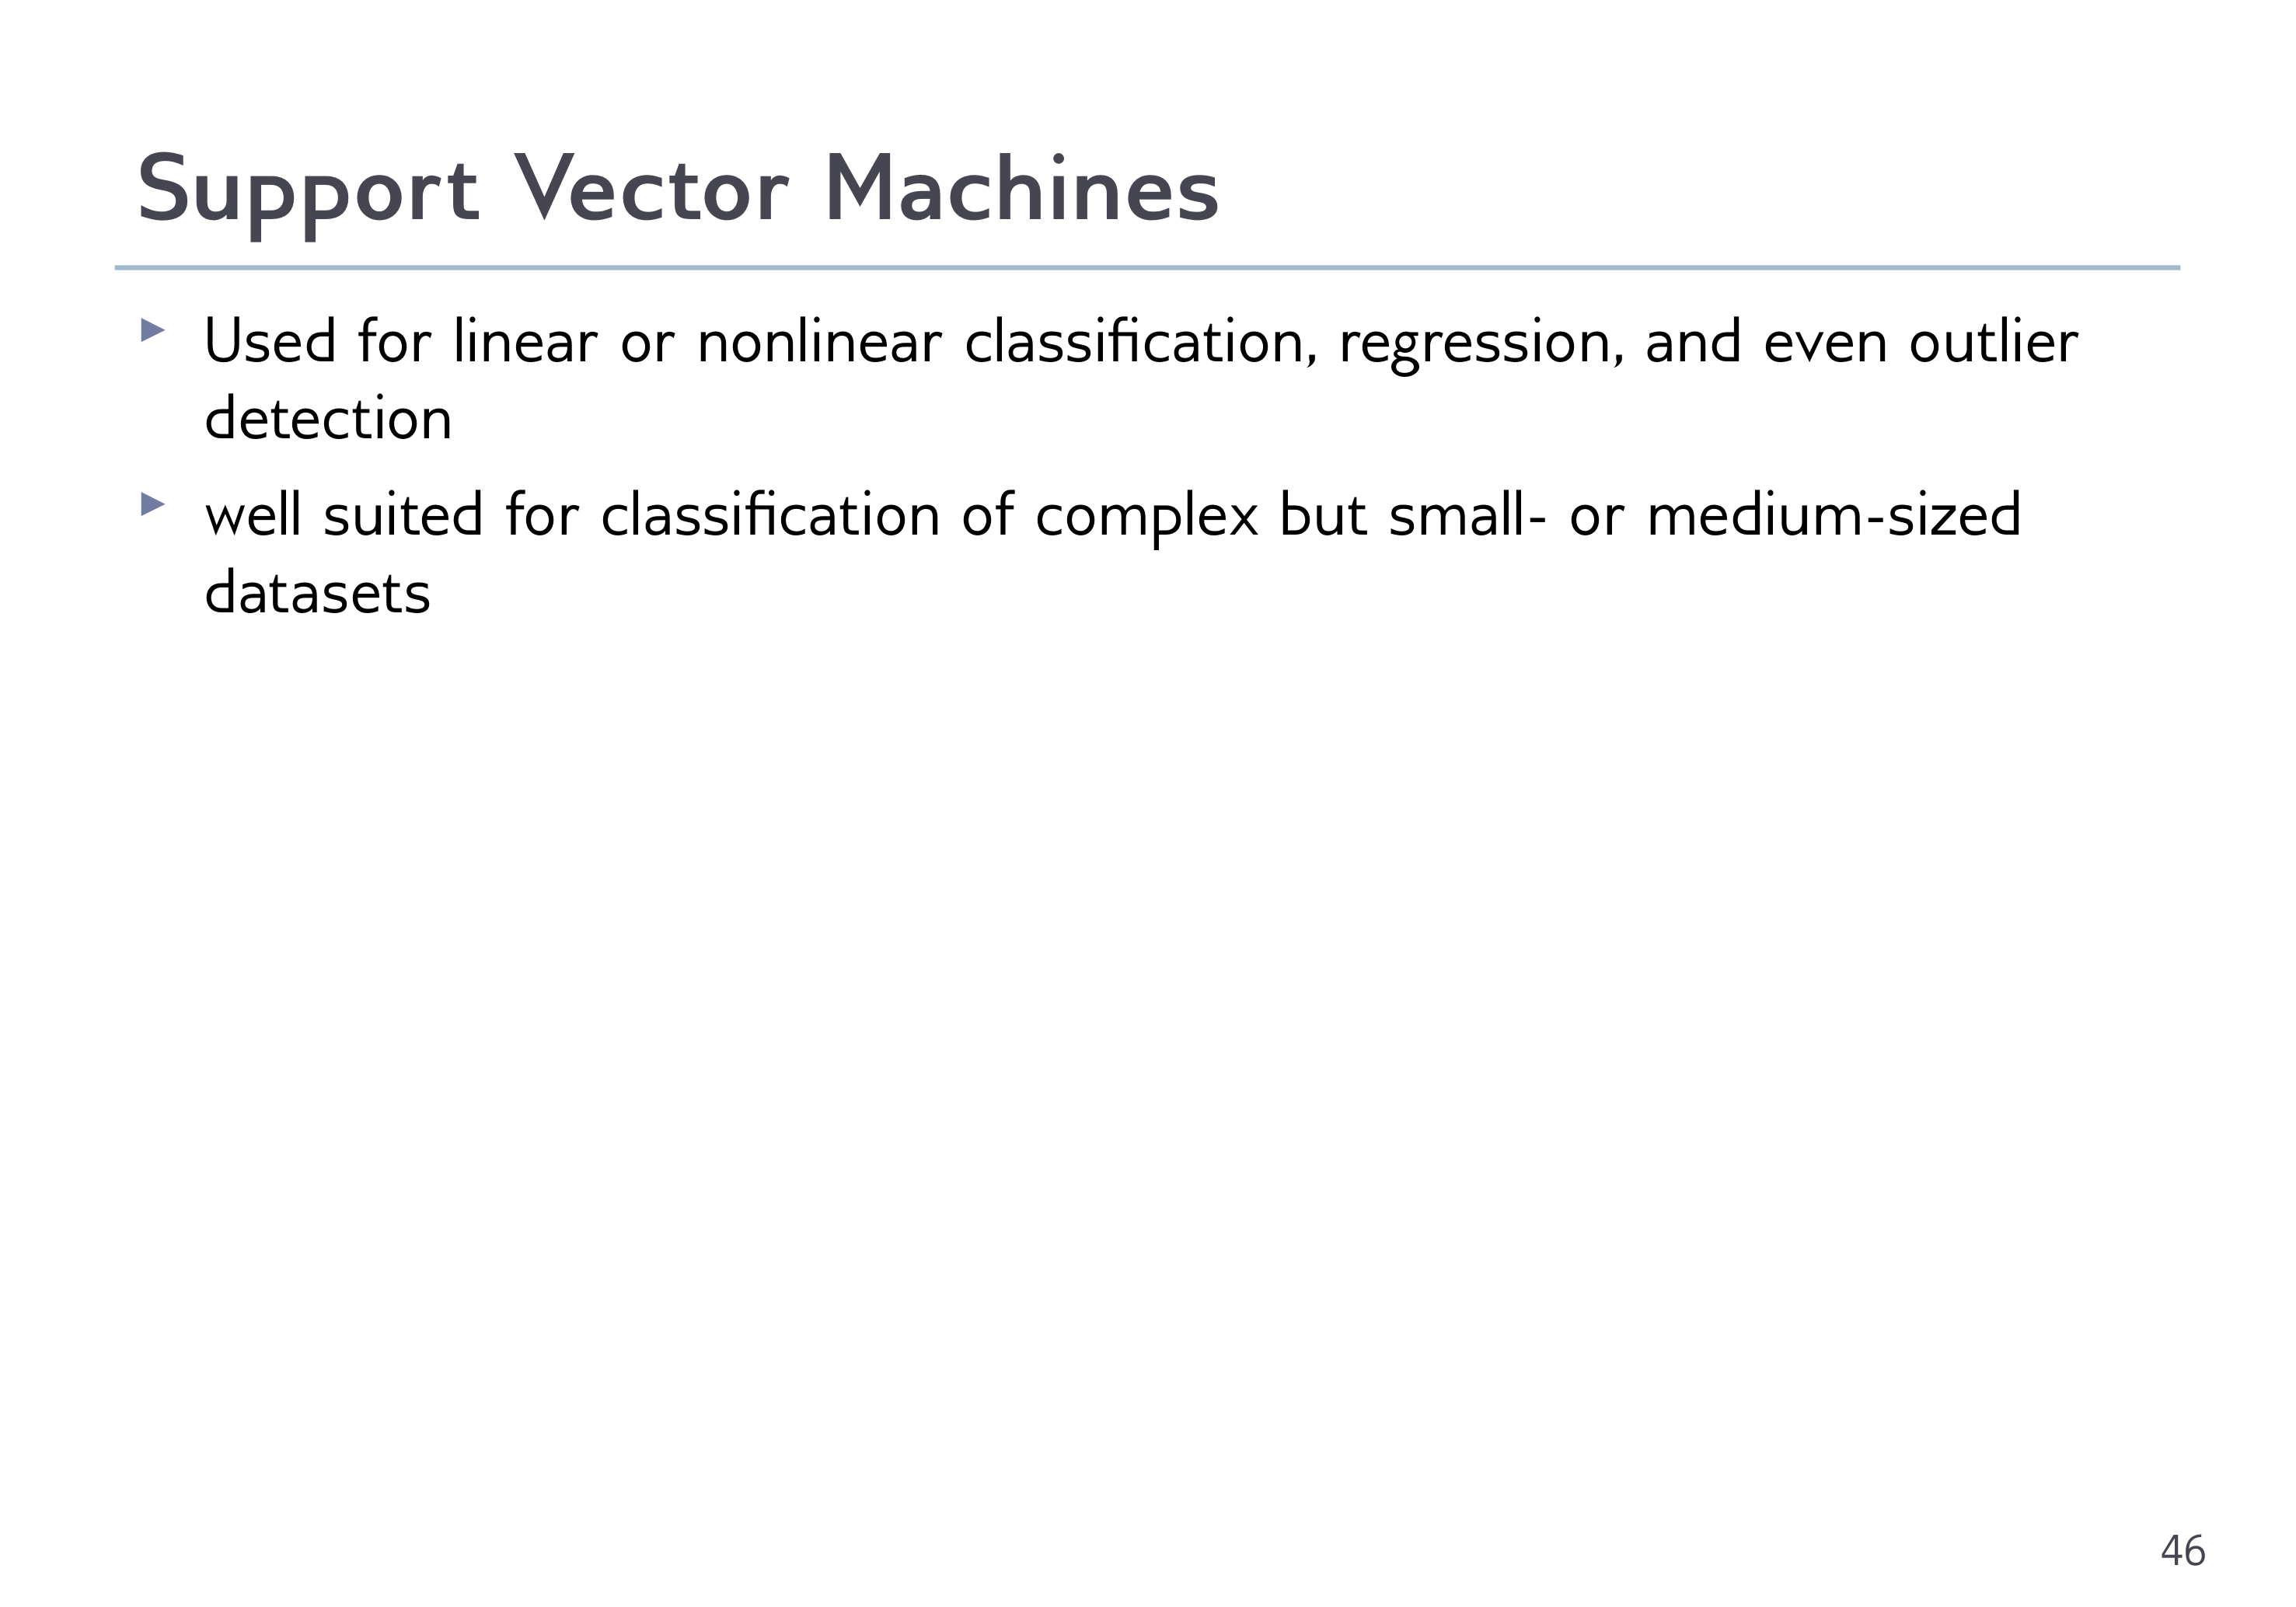

# Support Vector Machines
Used for linear or nonlinear classification, regression, and even outlier detection
well suited for classification of complex but small- or medium-sized datasets
46